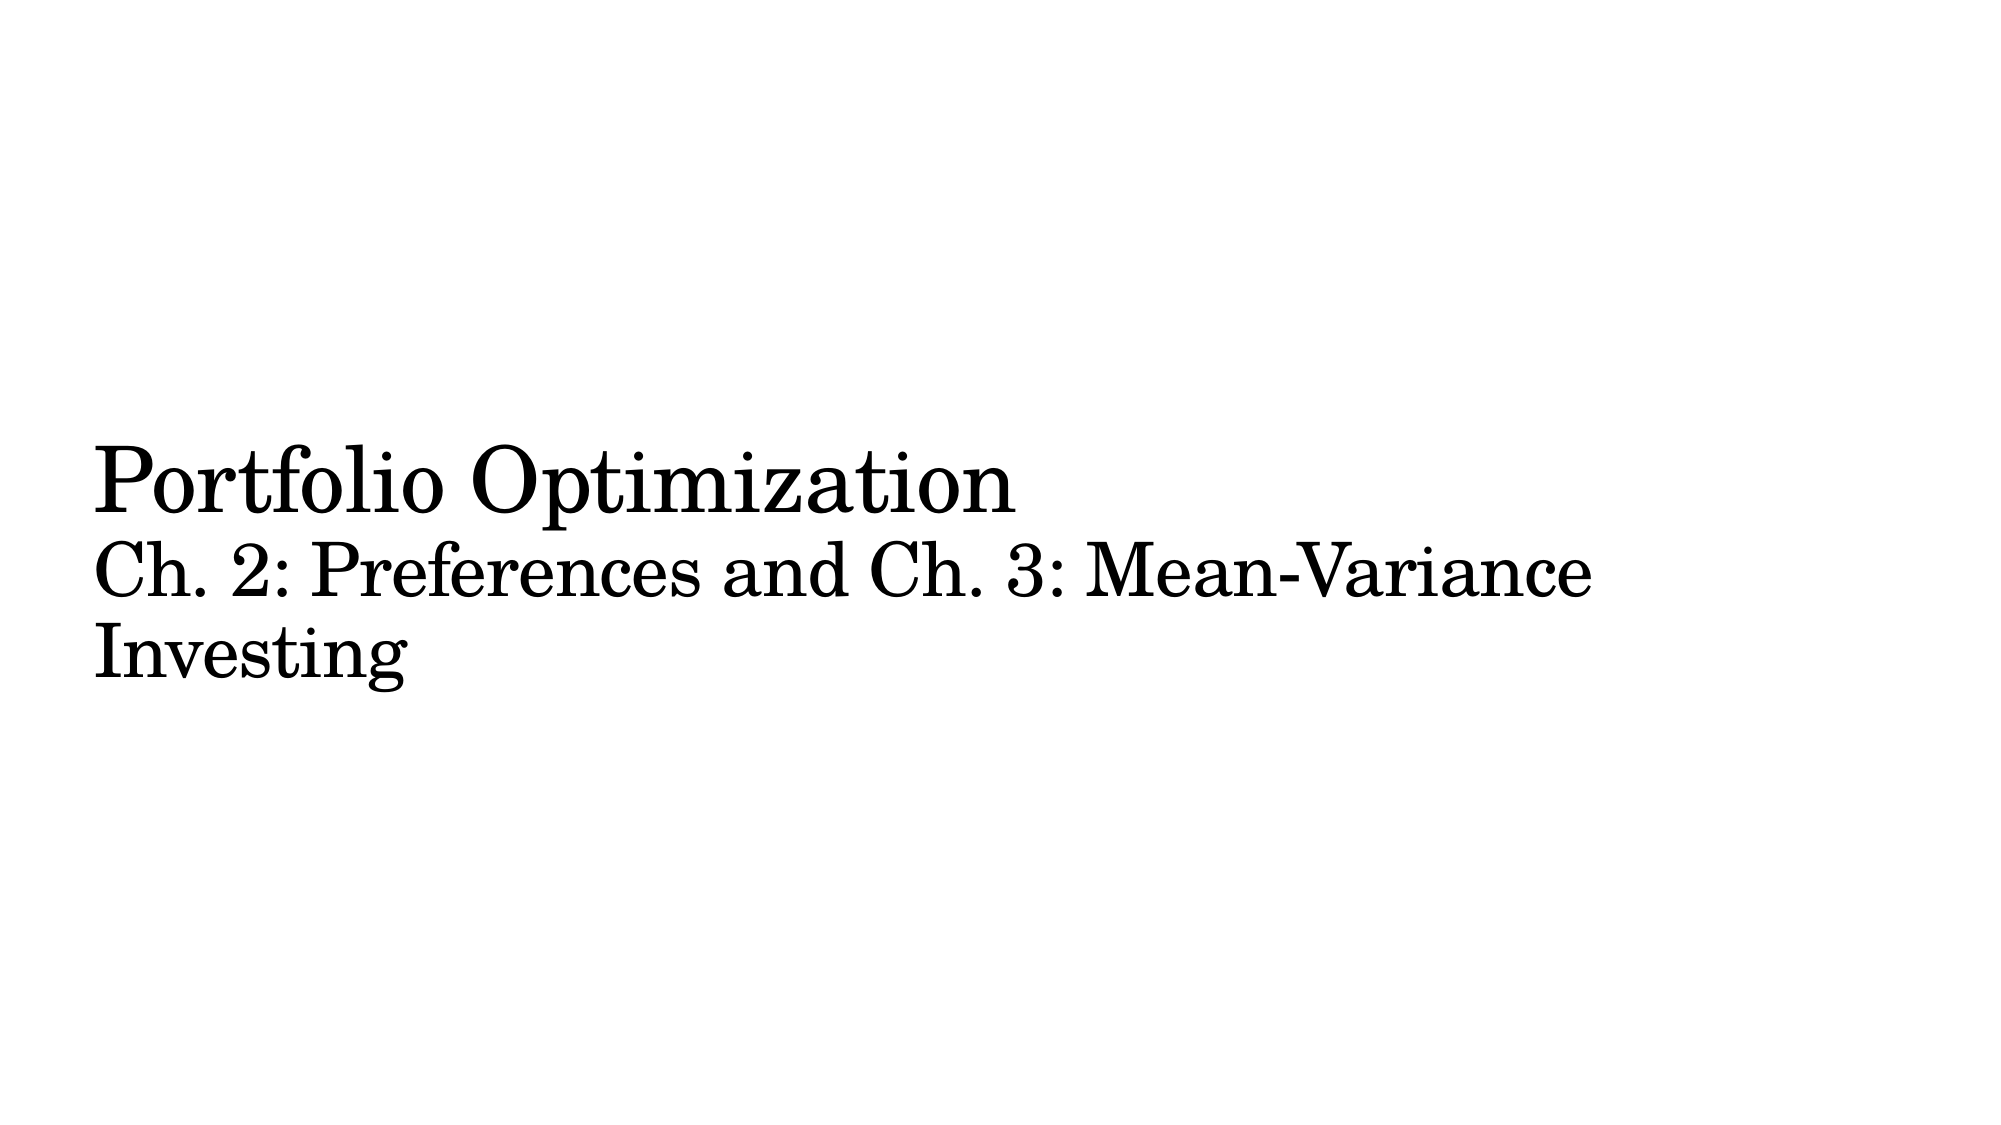

# Portfolio Optimization Ch. 2: Preferences and Ch. 3: Mean-Variance Investing
July 2014